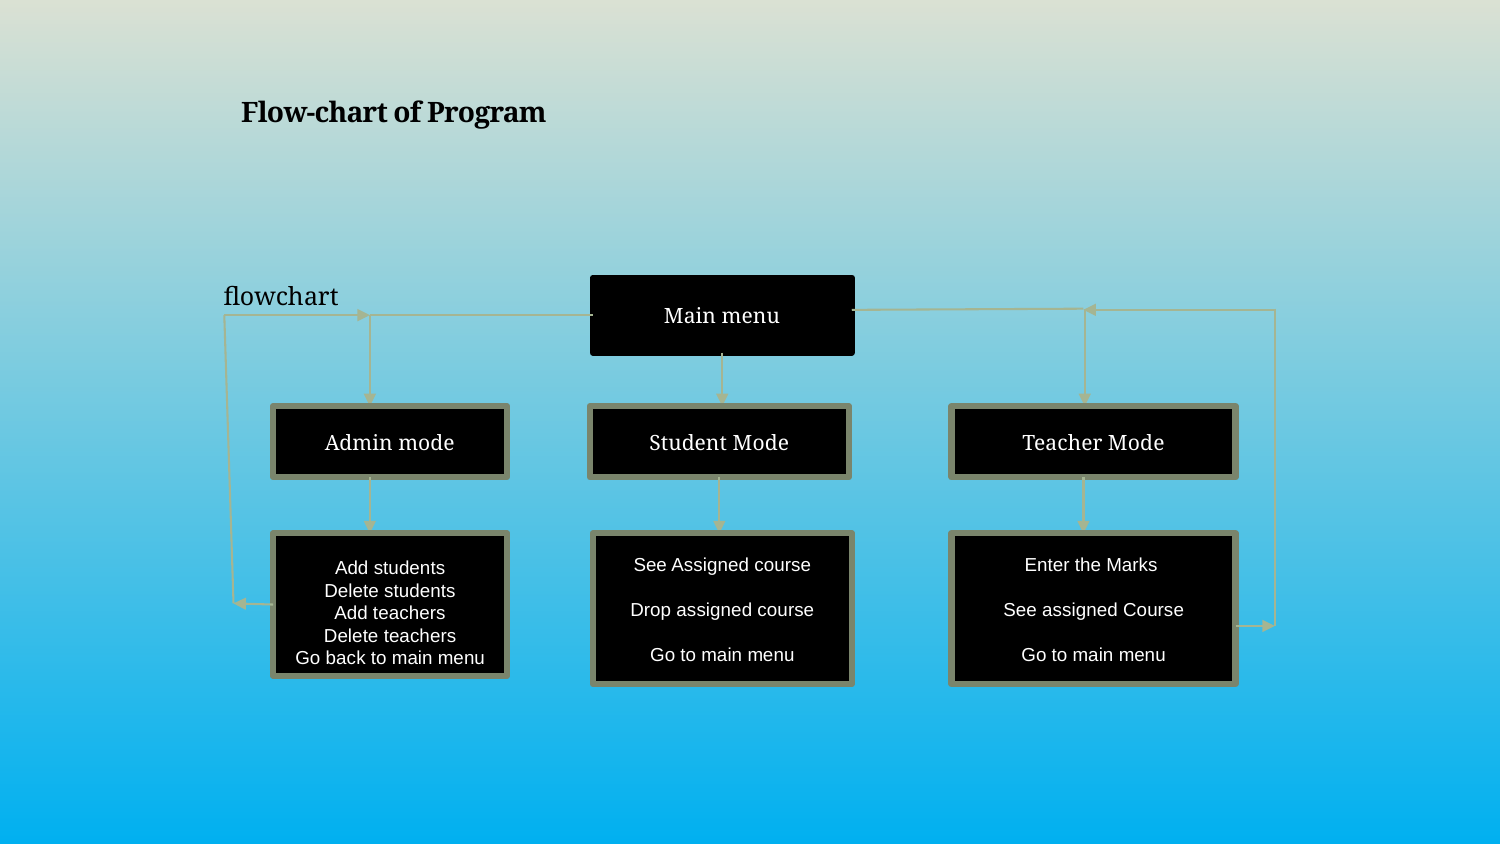

# Flow-chart of Program
flowchart
Main menu
Admin mode
Student Mode
Teacher Mode

Add students
Delete students
Add teachers
Delete teachers
Go back to main menu
See Assigned course

Drop assigned course

Go to main menu
Enter the Marks

See assigned Course

Go to main menu